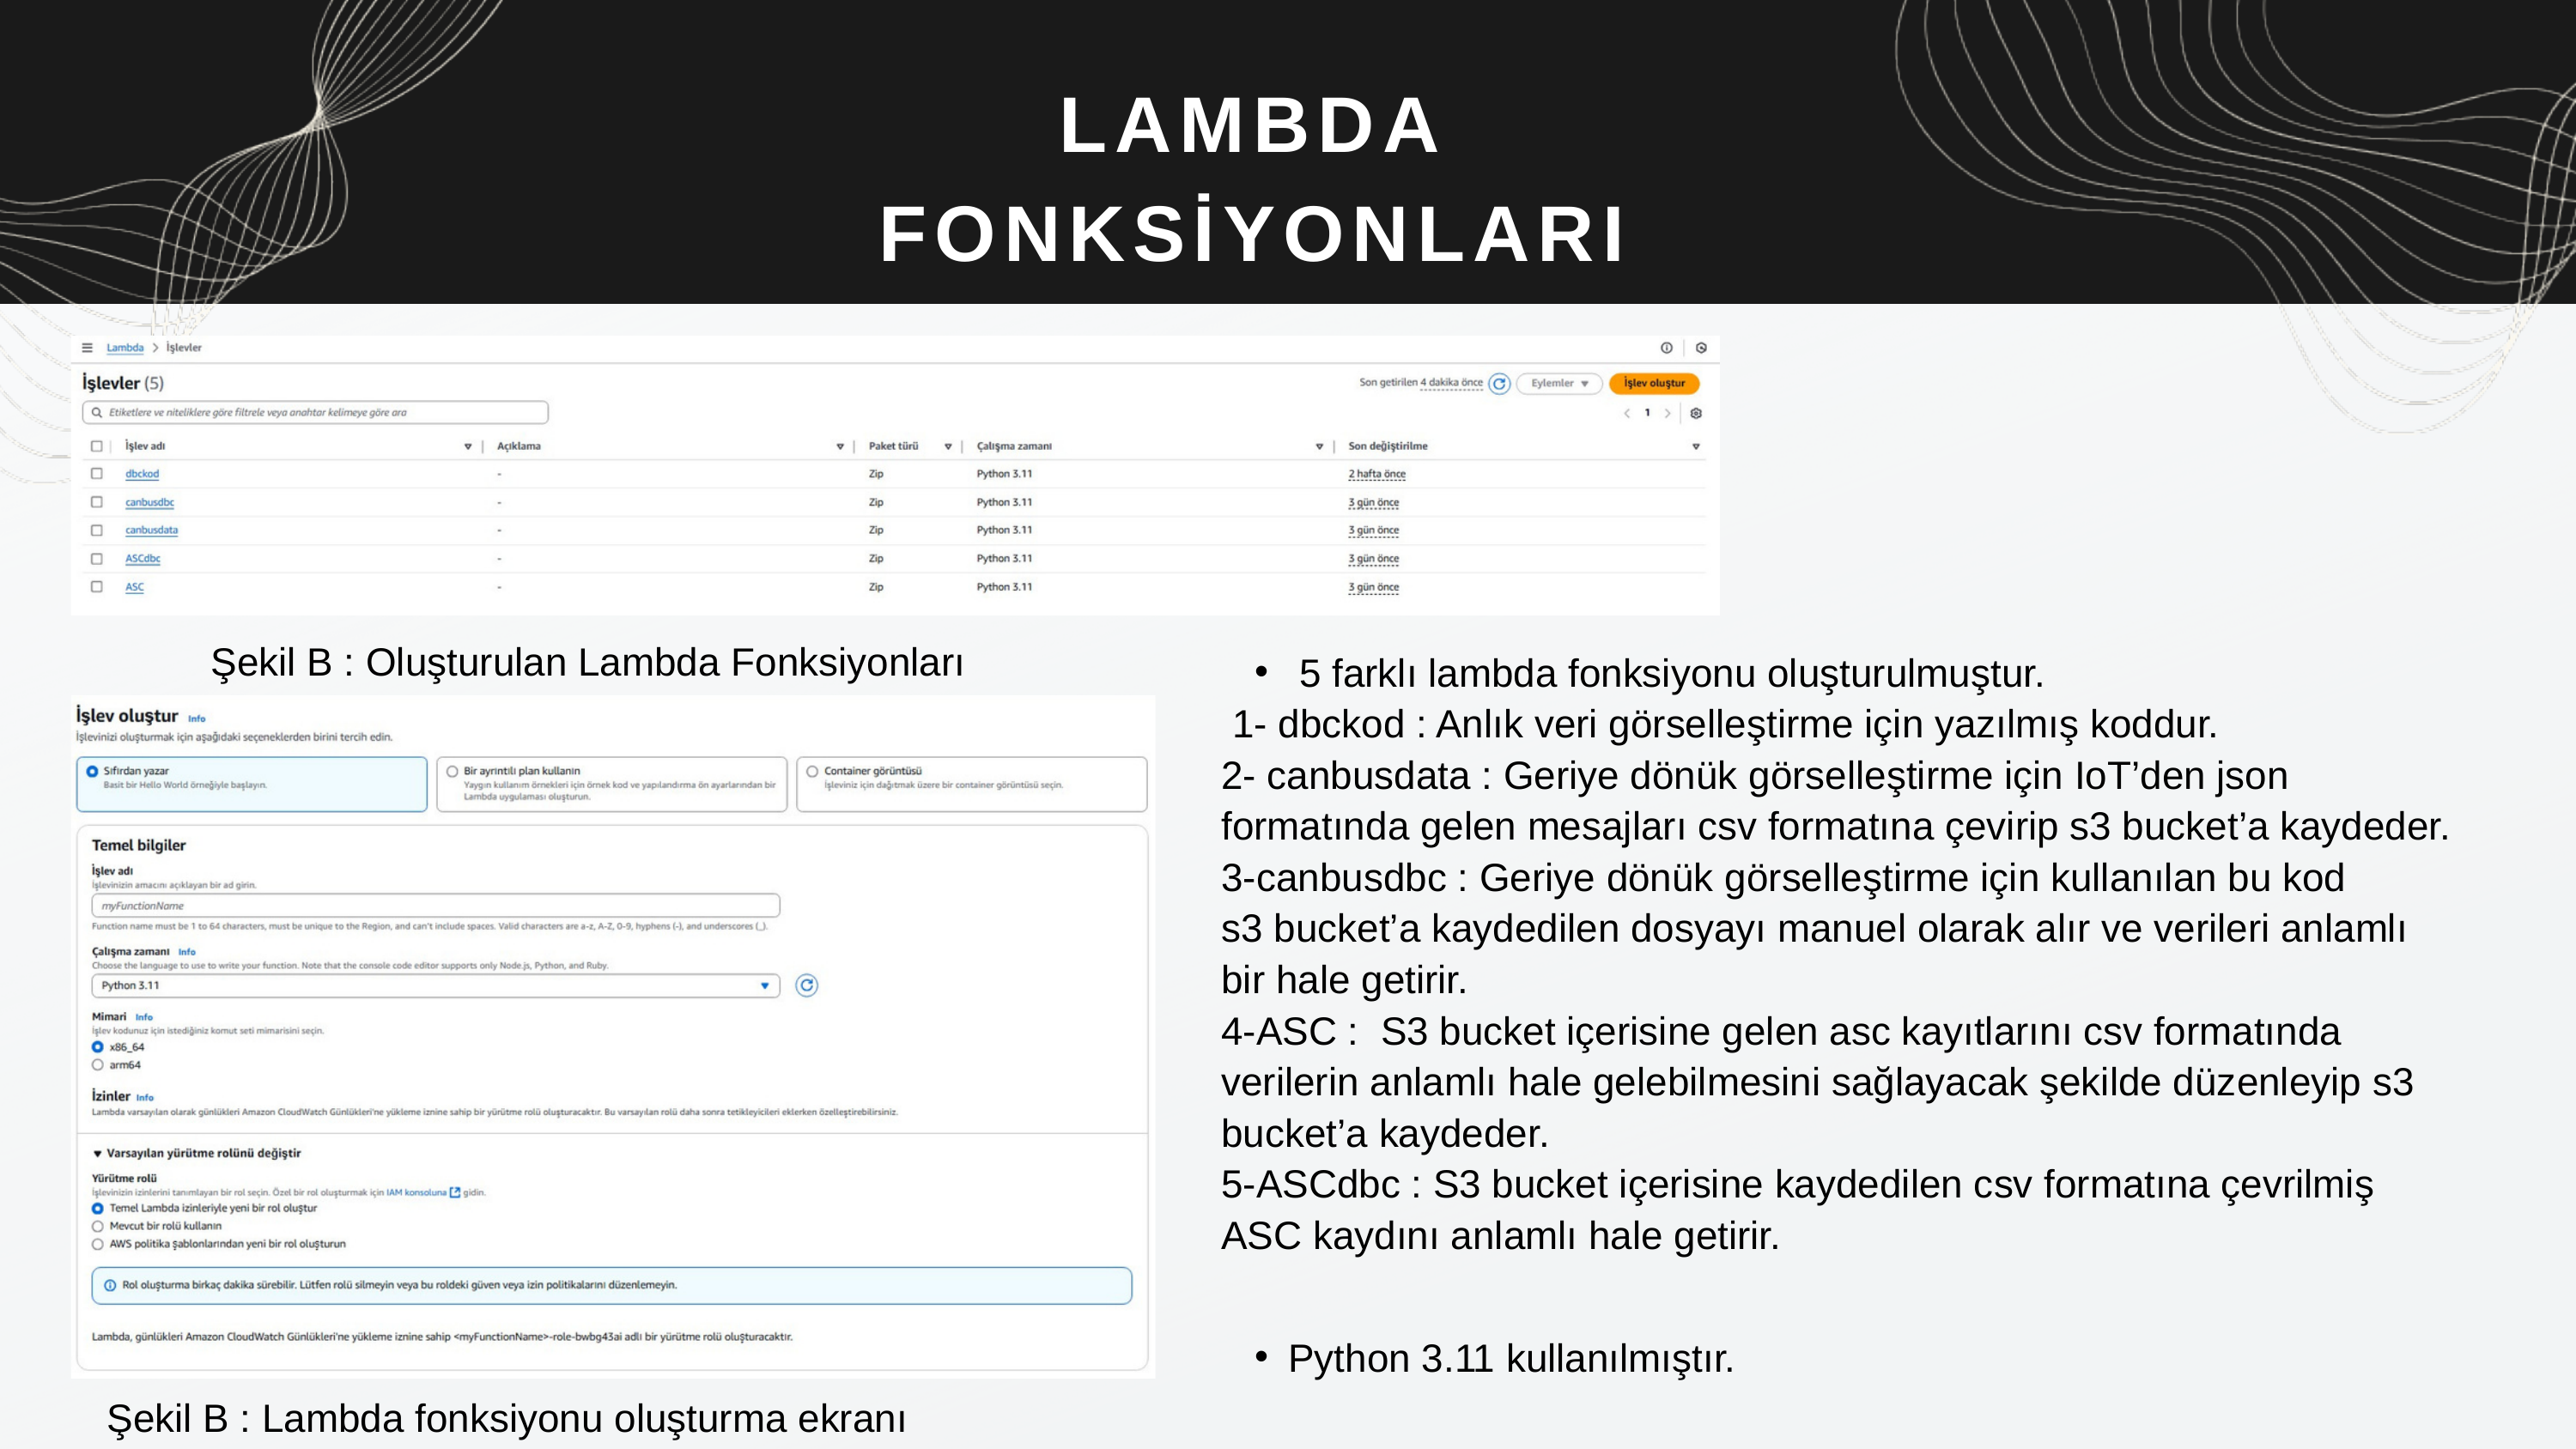

LAMBDA FONKSİYONLARI

Şekil B : Oluşturulan Lambda Fonksiyonları
 5 farklı lambda fonksiyonu oluşturulmuştur.
 1- dbckod : Anlık veri görselleştirme için yazılmış koddur.
2- canbusdata : Geriye dönük görselleştirme için IoT’den json
formatında gelen mesajları csv formatına çevirip s3 bucket’a kaydeder.
3-canbusdbc : Geriye dönük görselleştirme için kullanılan bu kod
s3 bucket’a kaydedilen dosyayı manuel olarak alır ve verileri anlamlı
bir hale getirir.
4-ASC :  S3 bucket içerisine gelen asc kayıtlarını csv formatında
verilerin anlamlı hale gelebilmesini sağlayacak şekilde düzenleyip s3
bucket’a kaydeder.
5-ASCdbc : S3 bucket içerisine kaydedilen csv formatına çevrilmiş
ASC kaydını anlamlı hale getirir.

Python 3.11 kullanılmıştır.
Şekil B : Lambda fonksiyonu oluşturma ekranı